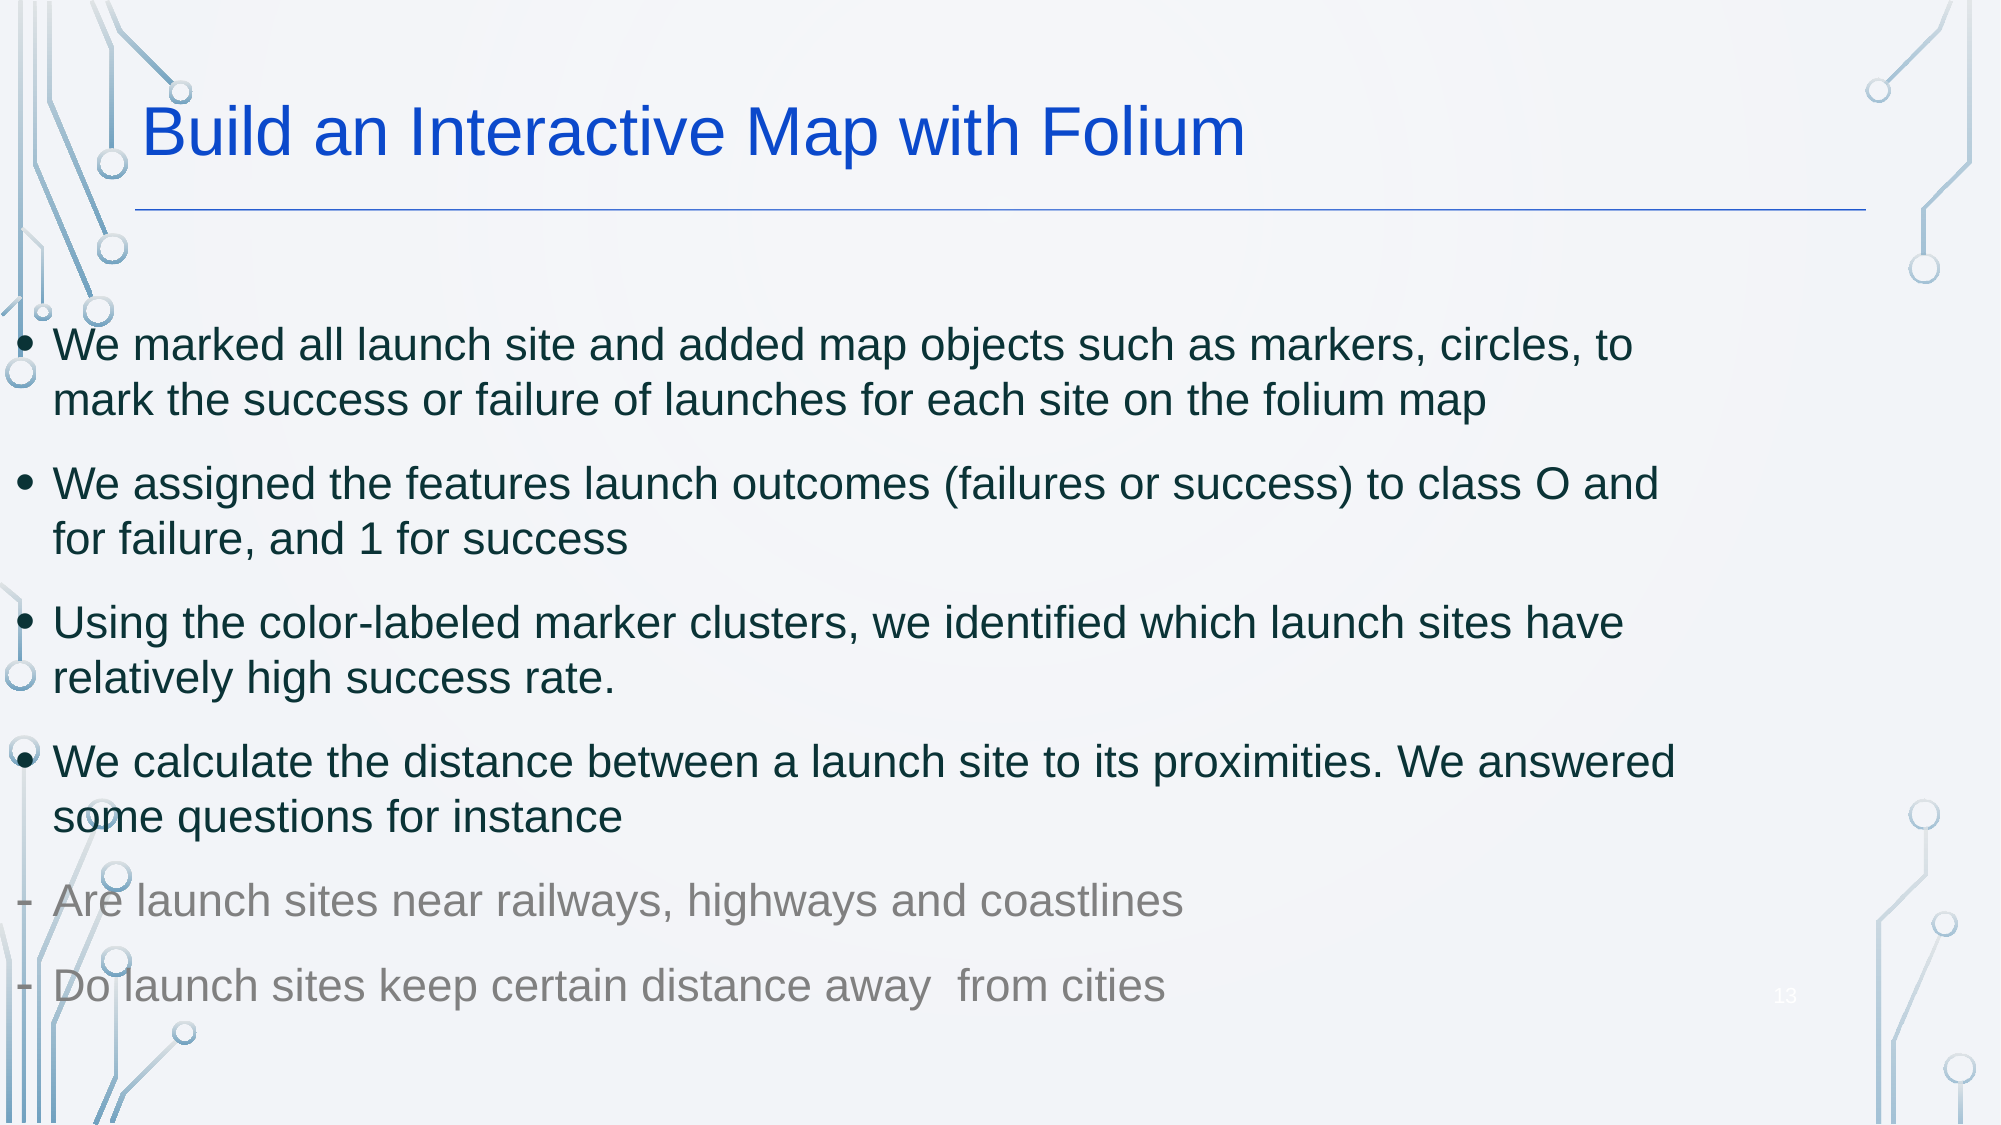

Build an Interactive Map with Folium
We marked all launch site and added map objects such as markers, circles, to mark the success or failure of launches for each site on the folium map
We assigned the features launch outcomes (failures or success) to class O and for failure, and 1 for success
Using the color-labeled marker clusters, we identified which launch sites have relatively high success rate.
We calculate the distance between a launch site to its proximities. We answered some questions for instance
Are launch sites near railways, highways and coastlines
Do launch sites keep certain distance away  from cities

13